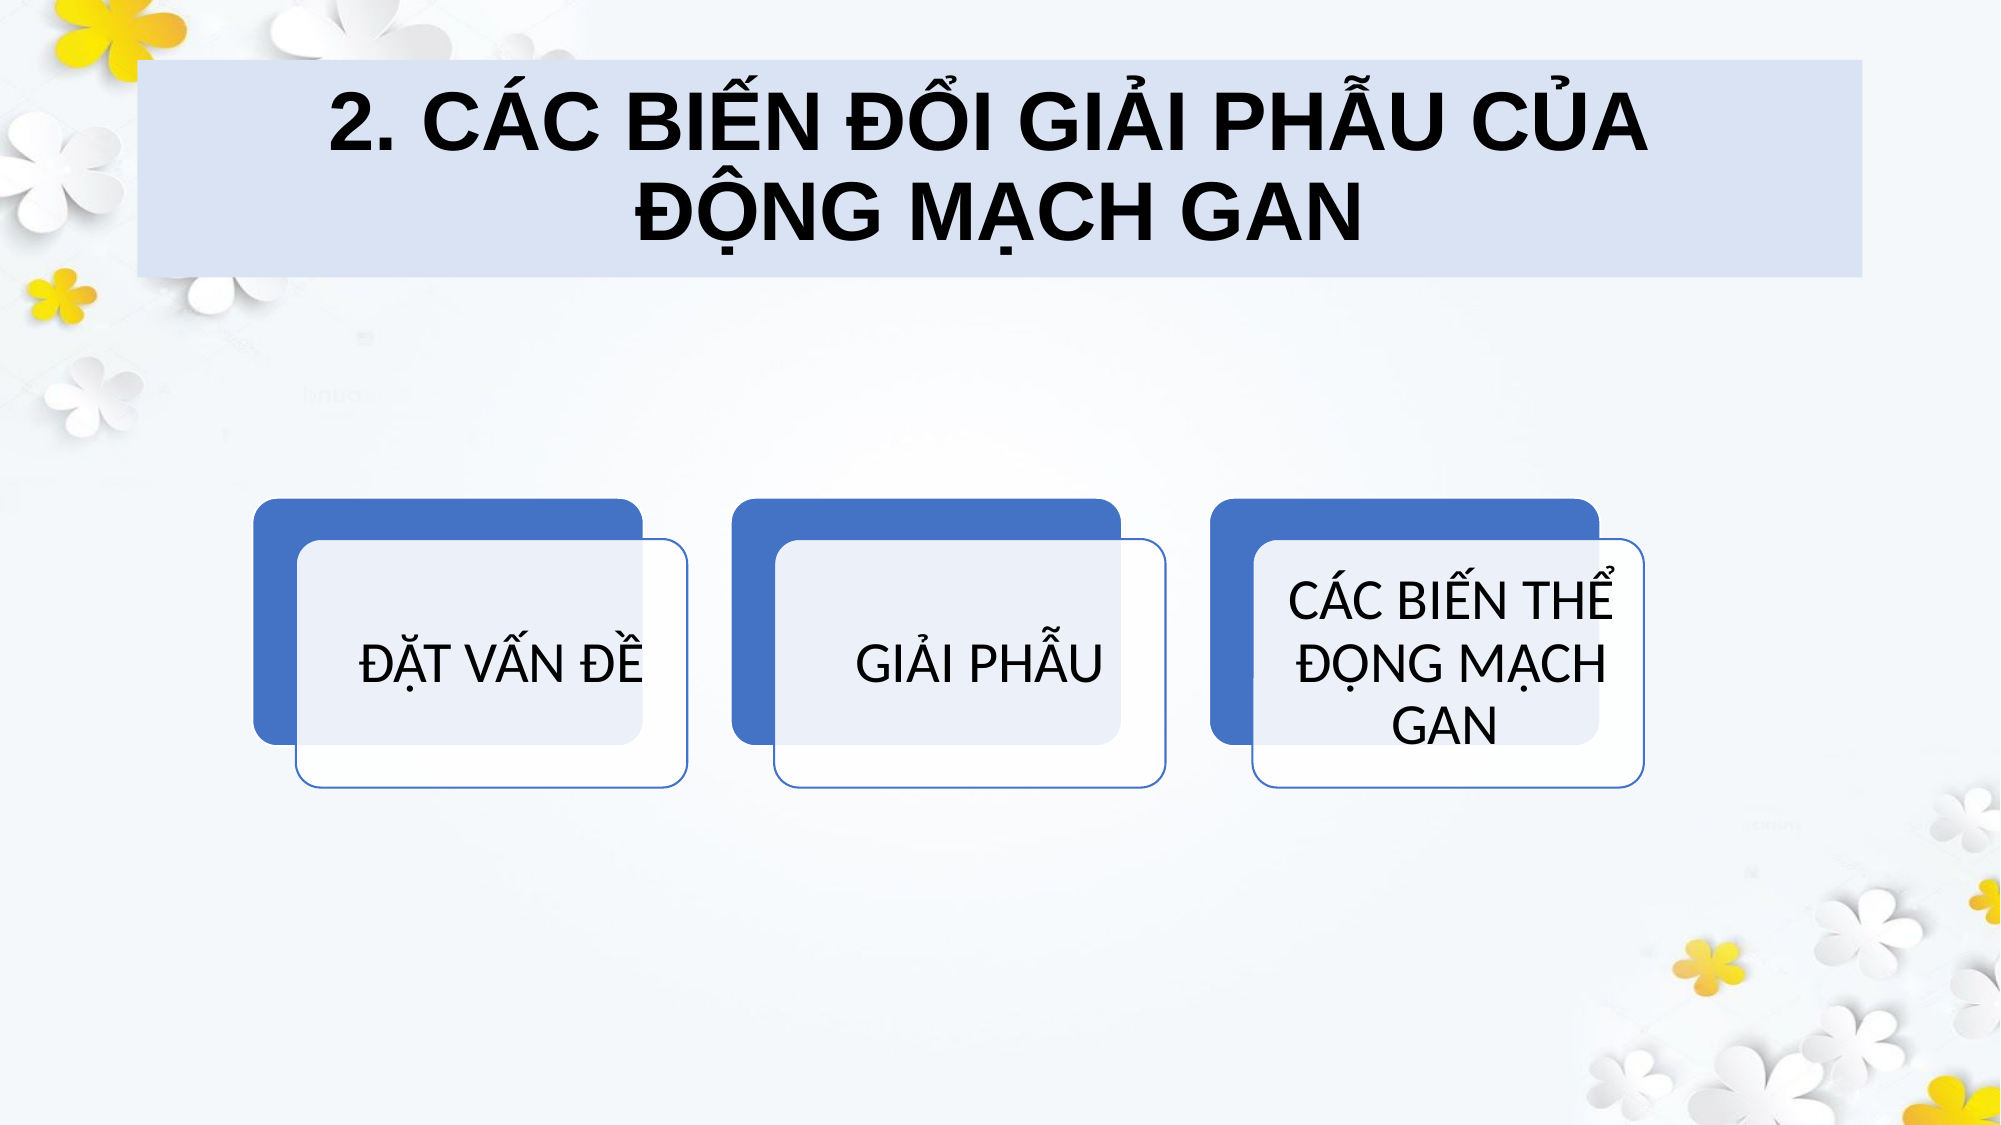

# 2. CÁC BIẾN ĐỔI GIẢI PHẪU CỦA ĐỘNG MẠCH GAN
 ĐẶT VẤN ĐỀ
 GIẢI PHẪU
CÁC BIẾN THỂ ĐỘNG MẠCH GAN